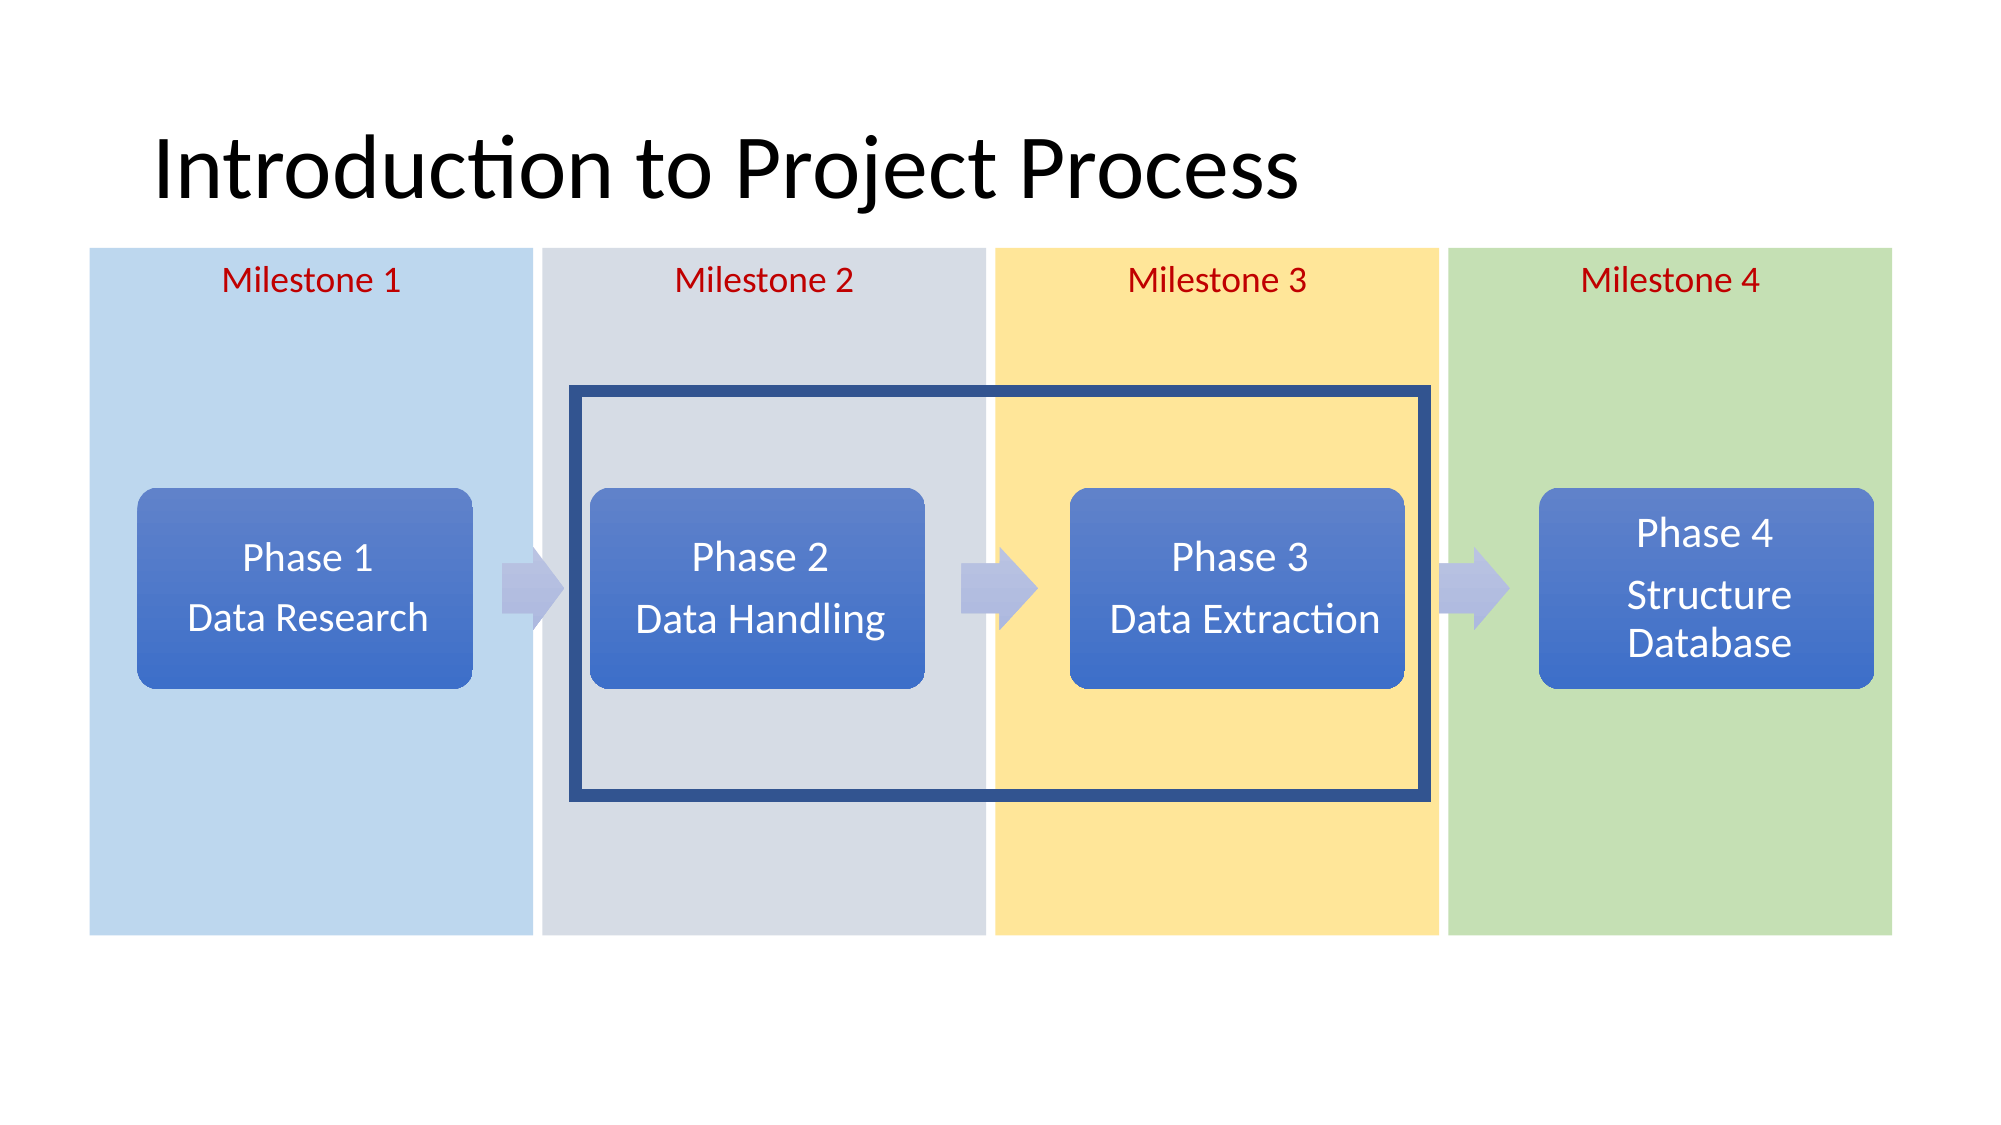

# Introduction to Project Process
Milestone 1
Milestone 2
Milestone 3
Milestone 4

Phase 1
Data Research

Phase 2
Data Handling

Phase 3
 Data Extraction

Phase 4
Structure Database